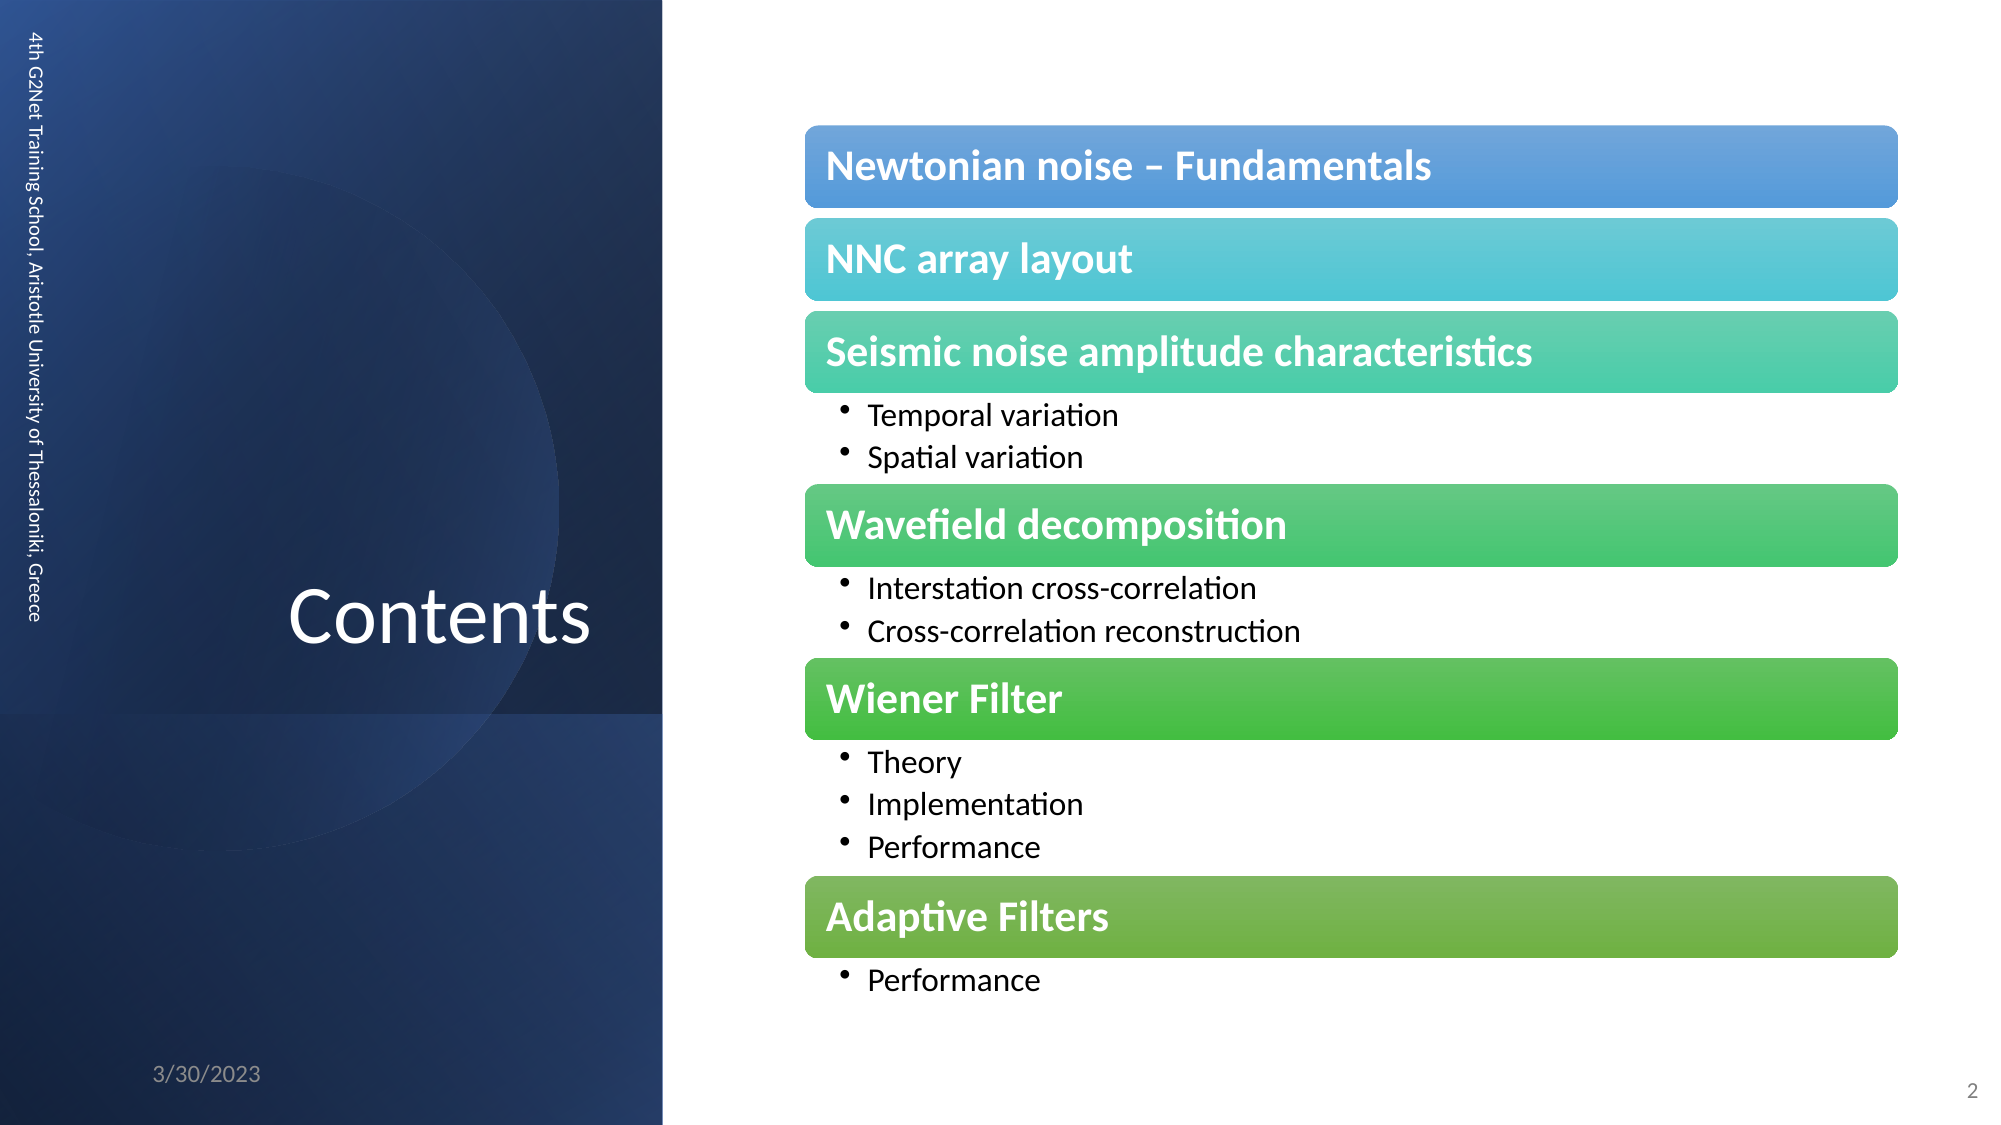

Newtonian noise – Fundamentals
NNC array layout
Seismic noise amplitude characteristics
Temporal variation
Spatial variation
Wavefield decomposition
Interstation cross-correlation
Cross-correlation reconstruction
Wiener Filter
Theory
Implementation
Performance
Adaptive Filters
Performance

# Contents
4th G2Net Training School, Aristotle University of Thessaloniki, Greece

3/30/2023
2